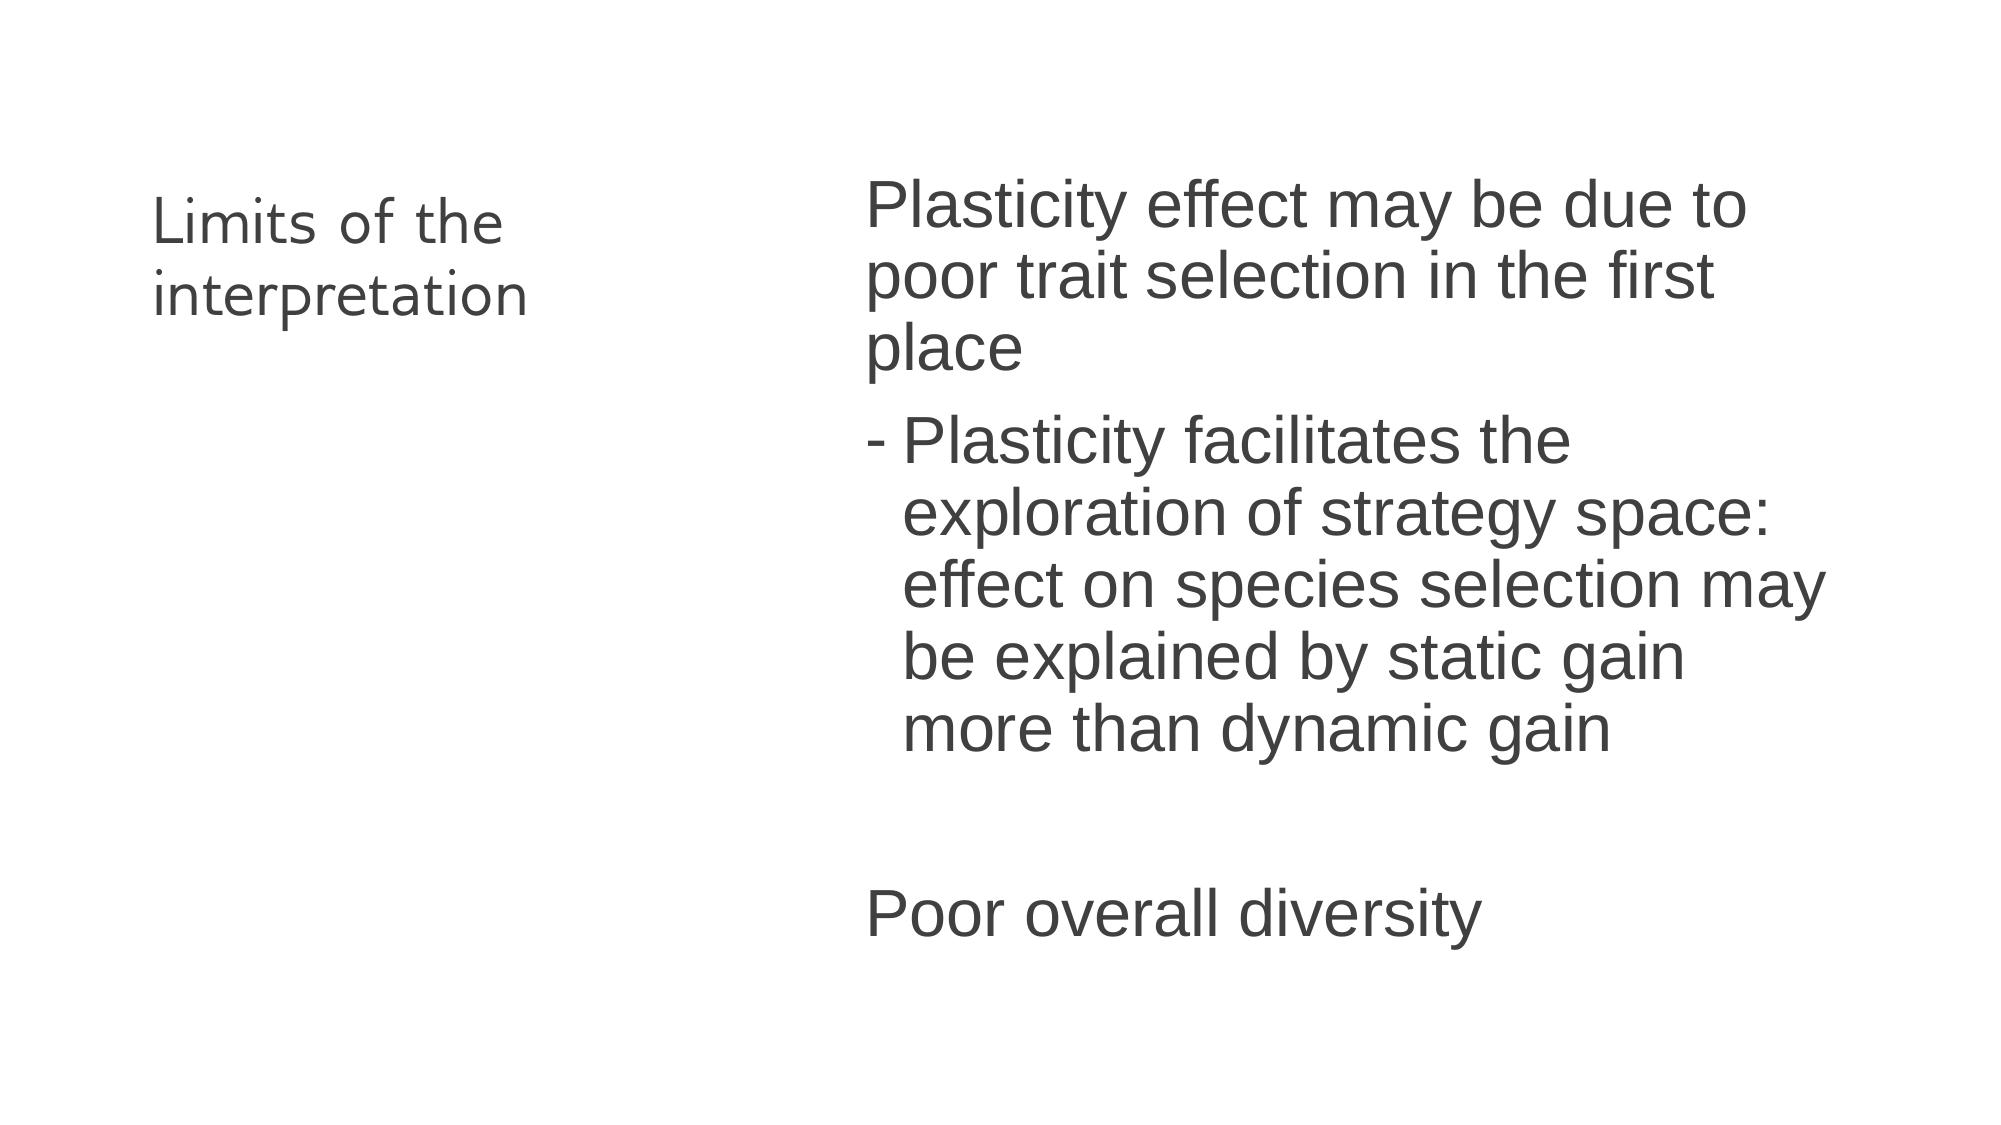

# Limits of the interpretation
Plasticity effect may be due to poor trait selection in the first place
Plasticity facilitates the exploration of strategy space: effect on species selection may be explained by static gain more than dynamic gain

Poor overall diversity